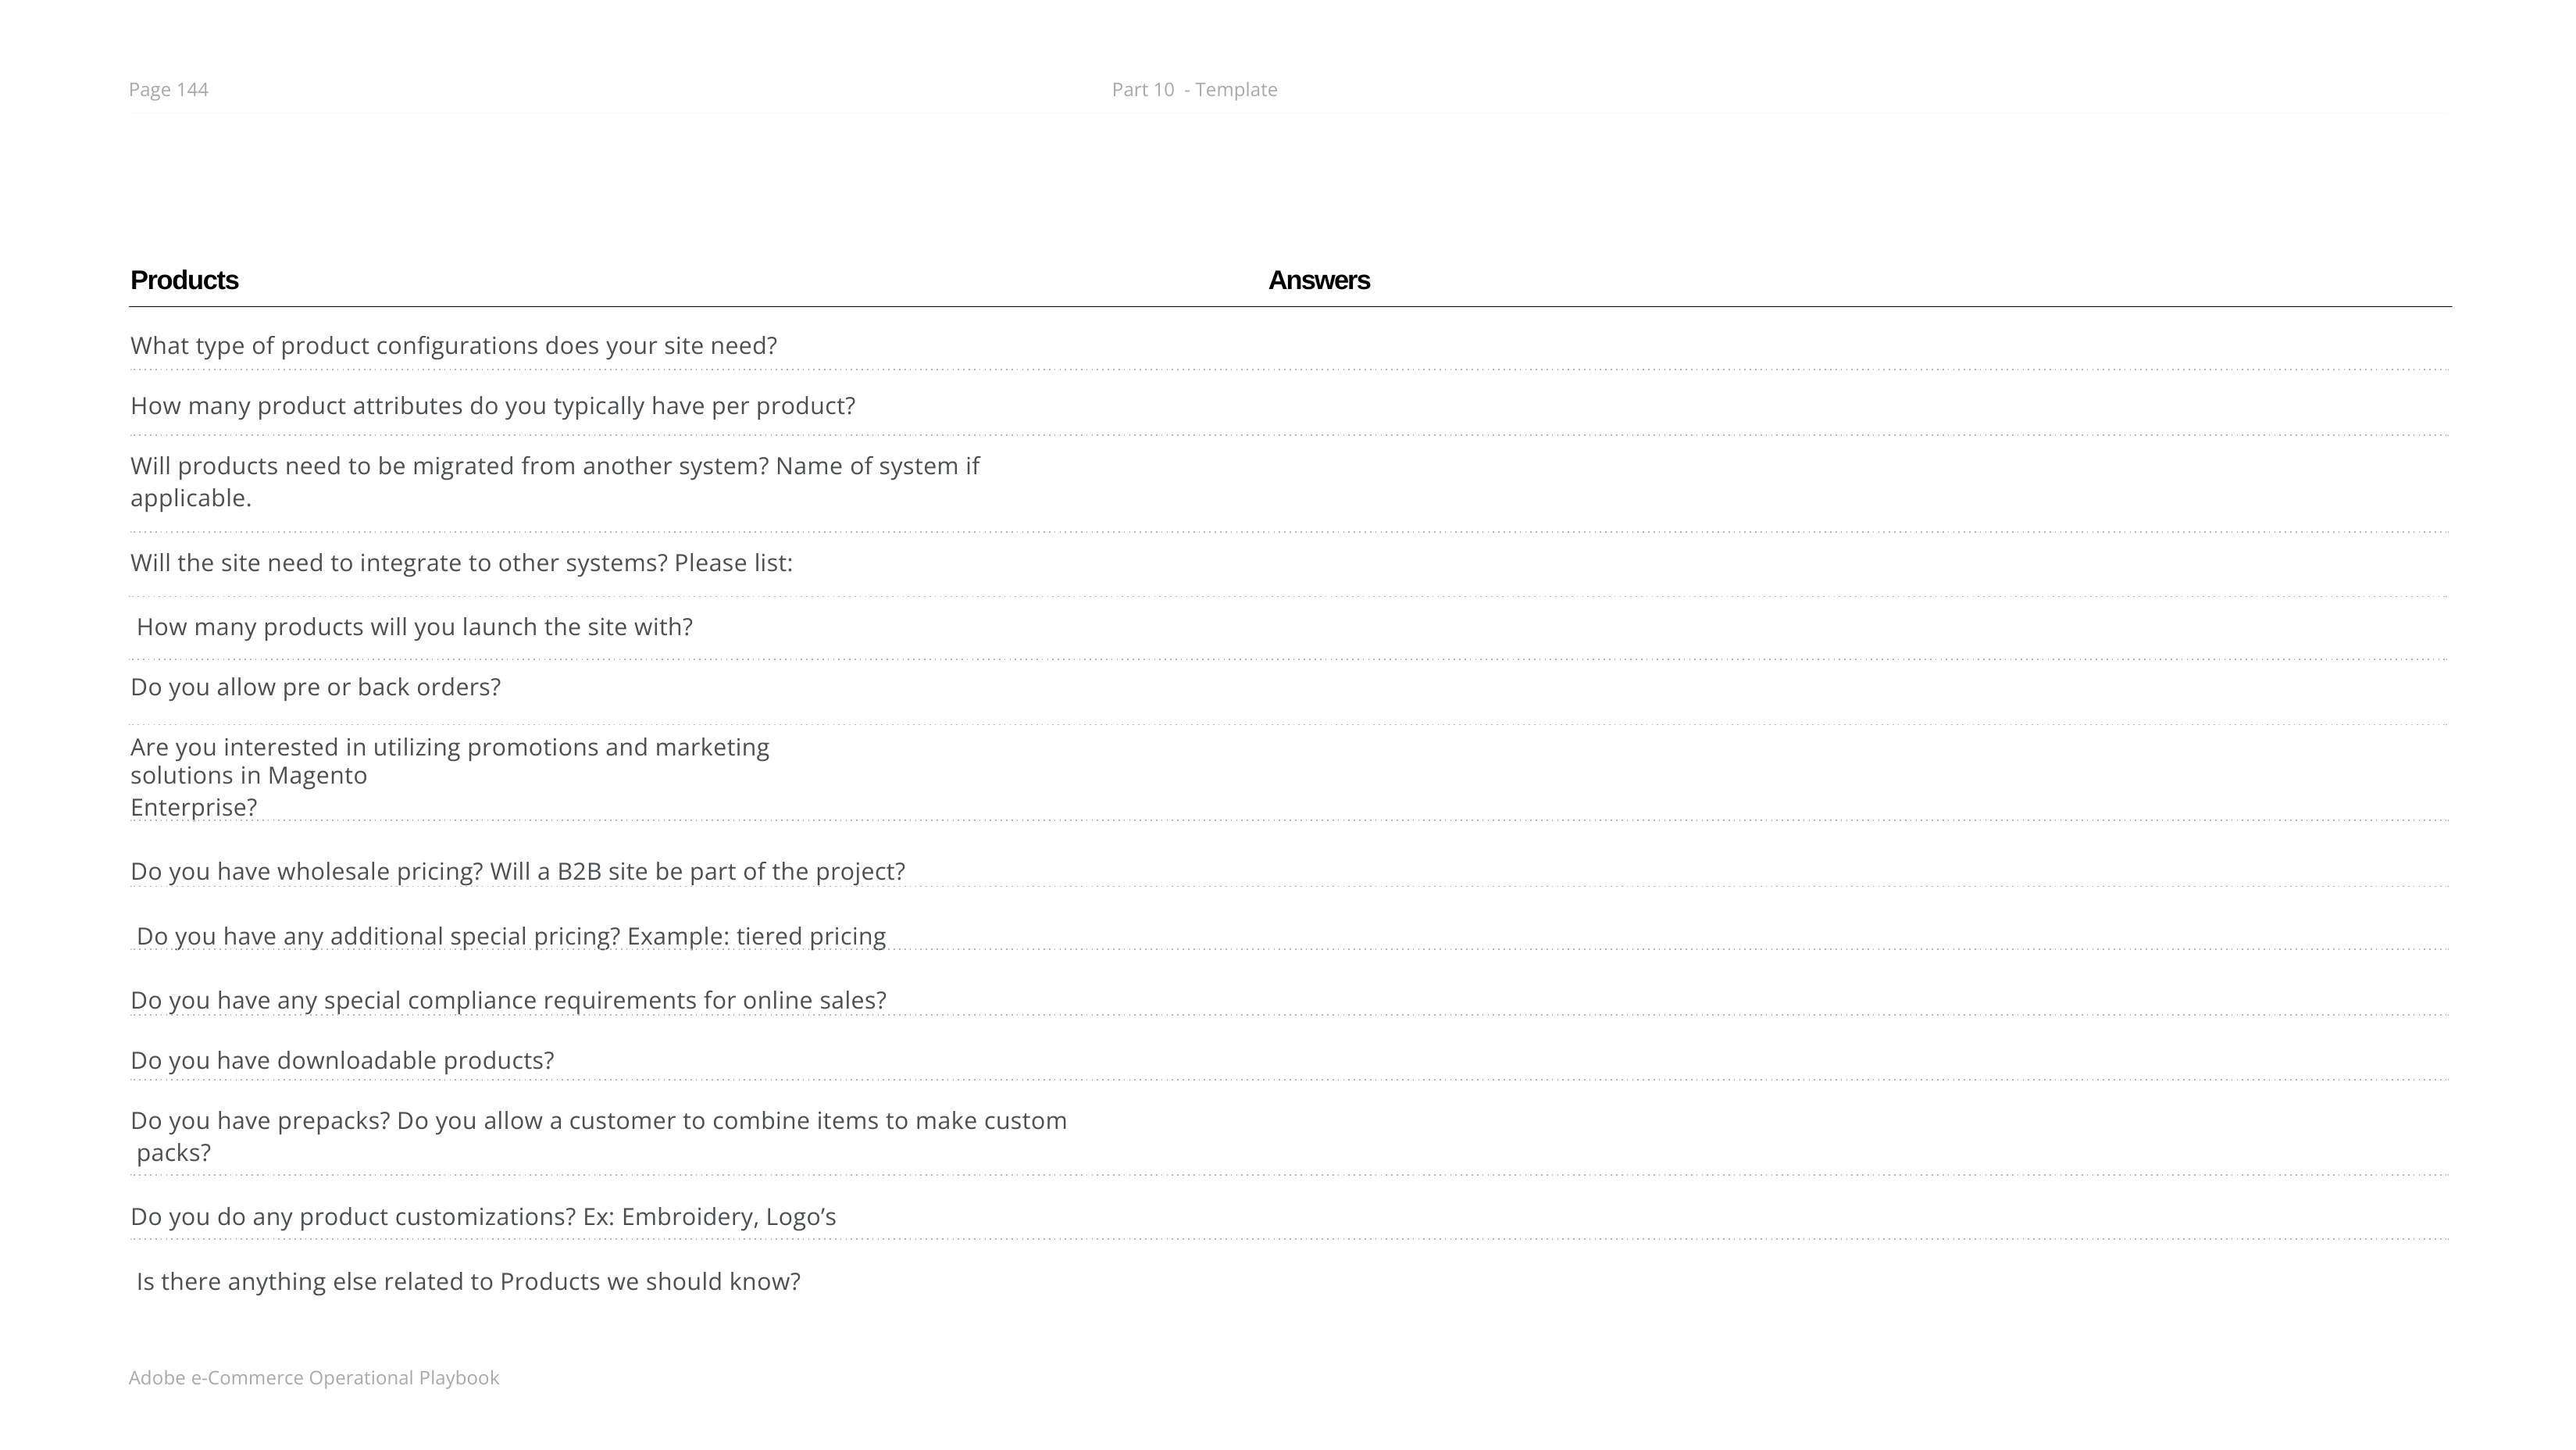

Page 144
Part 10 - Template
Products
Answers

What type of product configurations does your site need?

How many product attributes do you typically have per product?

Will products need to be migrated from another system? Name of system if
applicable.
Will the site need to integrate to other systems? Please list:  How many products will you launch the site with?

Do you allow pre or back orders?

Are you interested in utilizing promotions and marketing solutions in Magento
Enterprise?
Do you have wholesale pricing? Will a B2B site be part of the project?  Do you have any additional special pricing? Example: tiered pricing  Do you have any special compliance requirements for online sales?

Do you have downloadable products?

Do you have prepacks? Do you allow a customer to combine items to make custom  packs?
Do you do any product customizations? Ex: Embroidery, Logo’s  Is there anything else related to Products we should know?

Adobe e-Commerce Operational Playbook